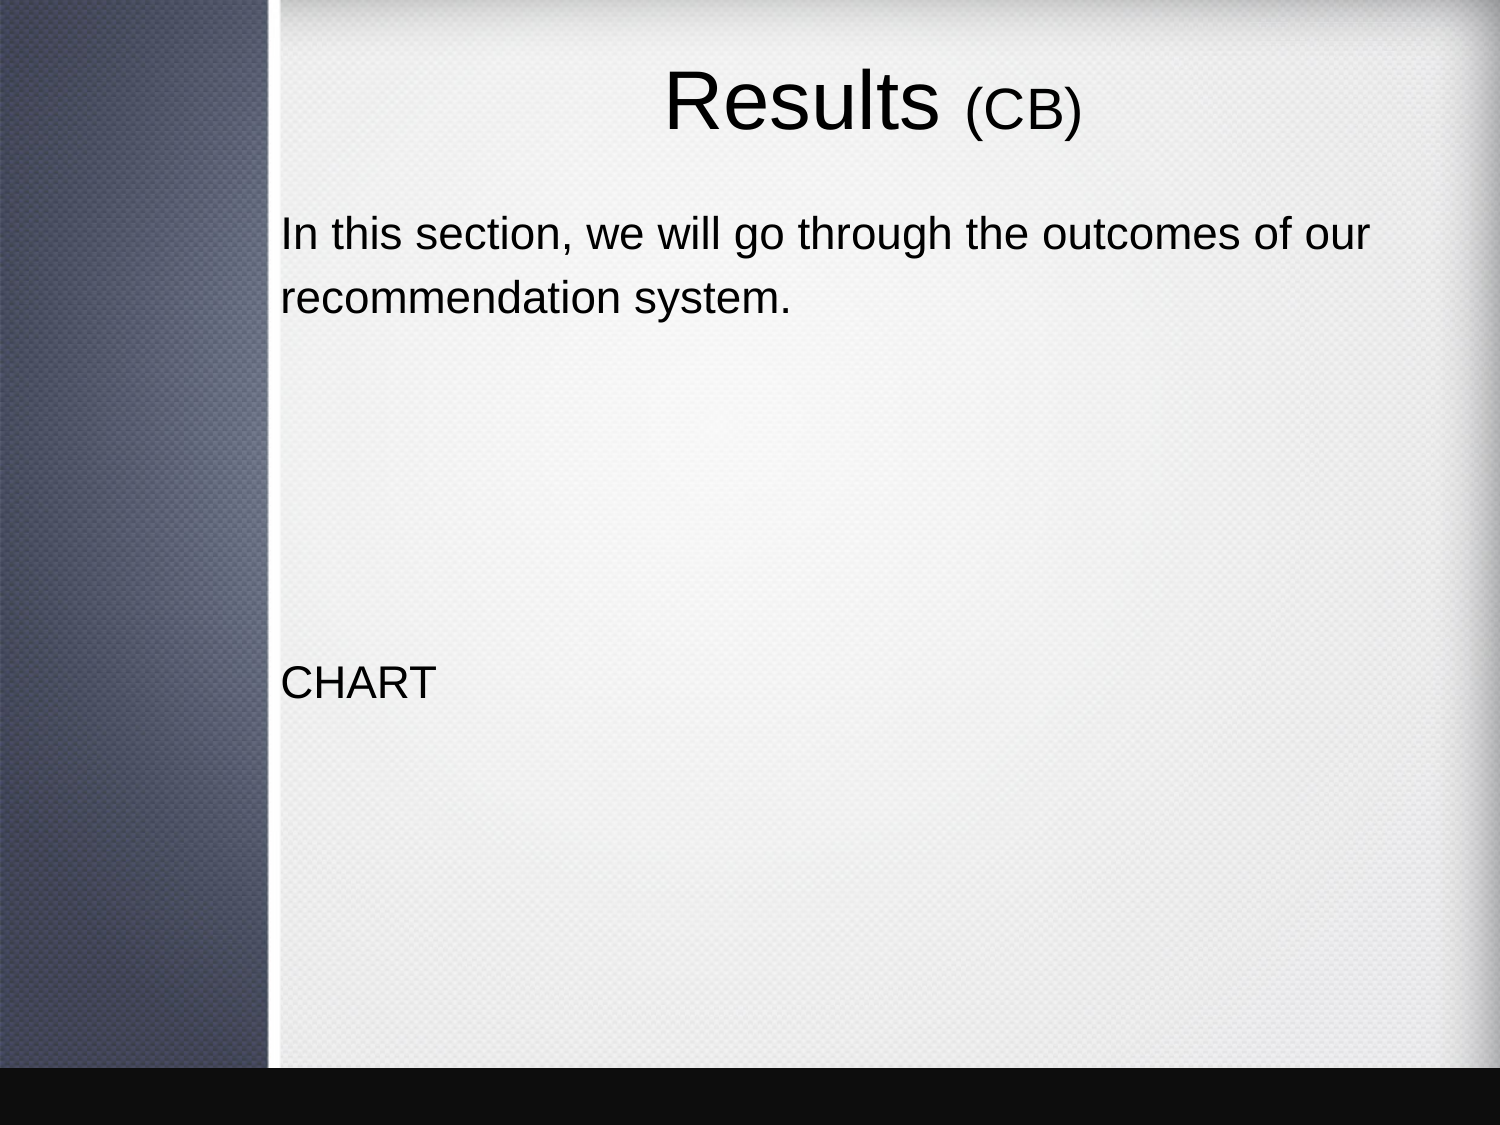

# Results (CB)
In this section, we will go through the outcomes of our
recommendation system.

CHART